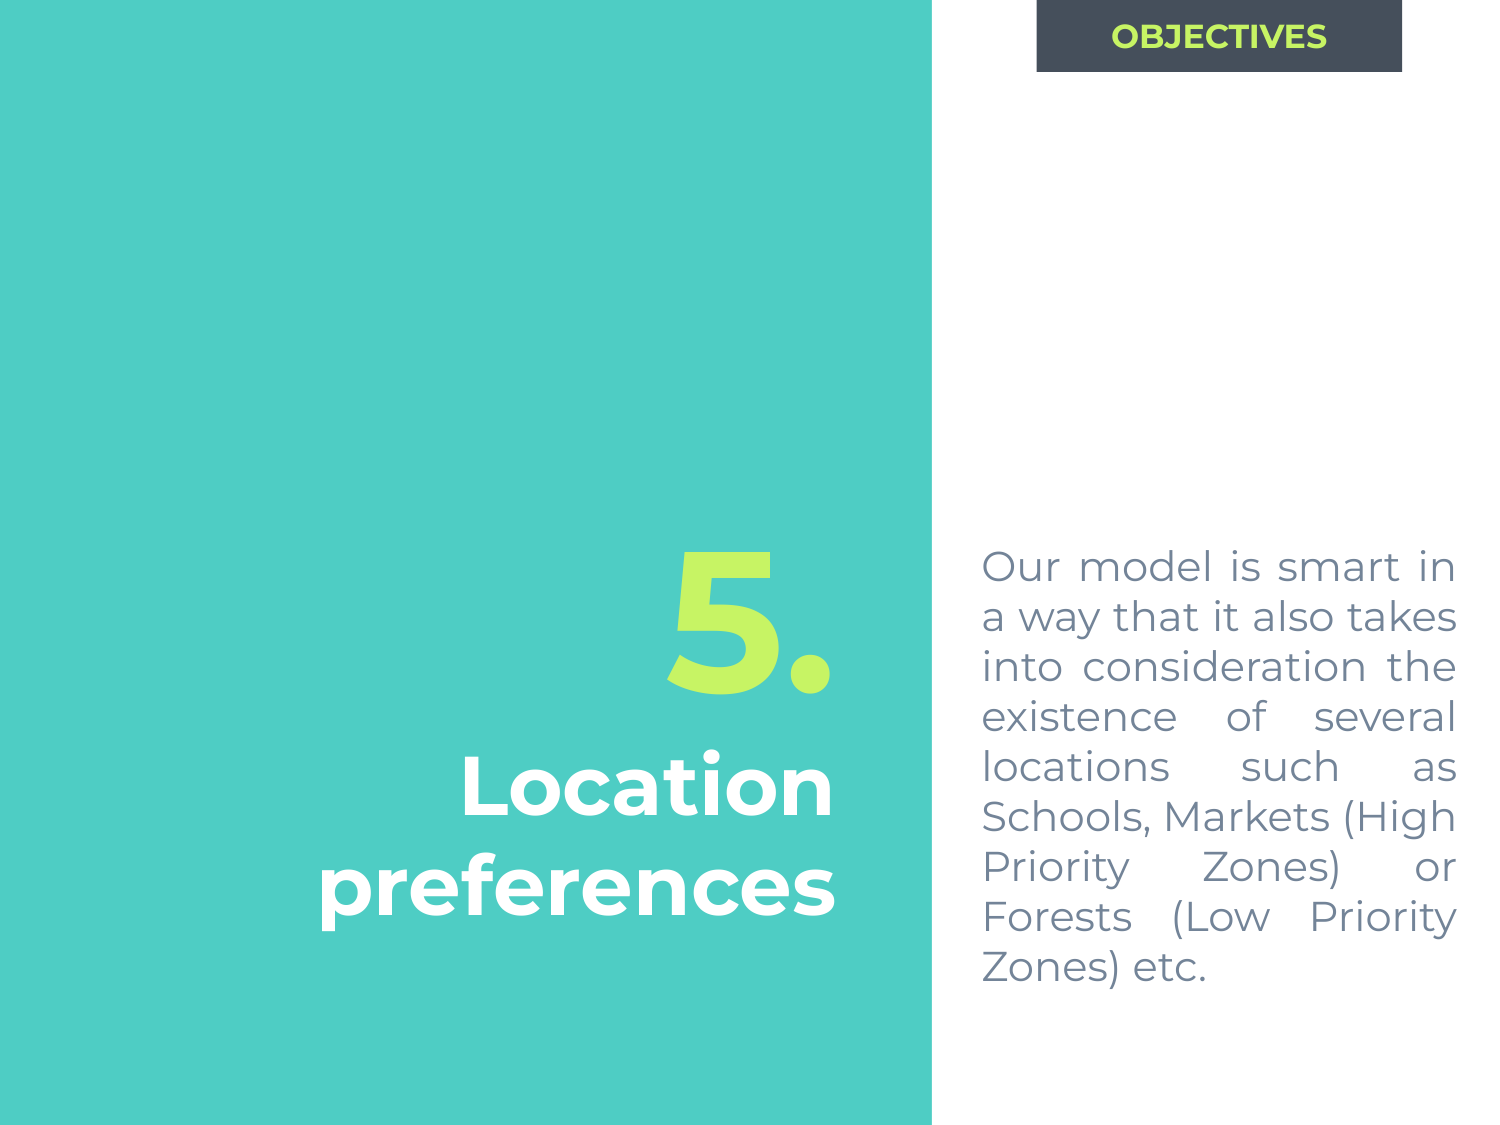

OBJECTIVES
Our model is smart in a way that it also takes into consideration the existence of several locations such as Schools, Markets (High Priority Zones) or Forests (Low Priority Zones) etc.
# 5.
Location preferences